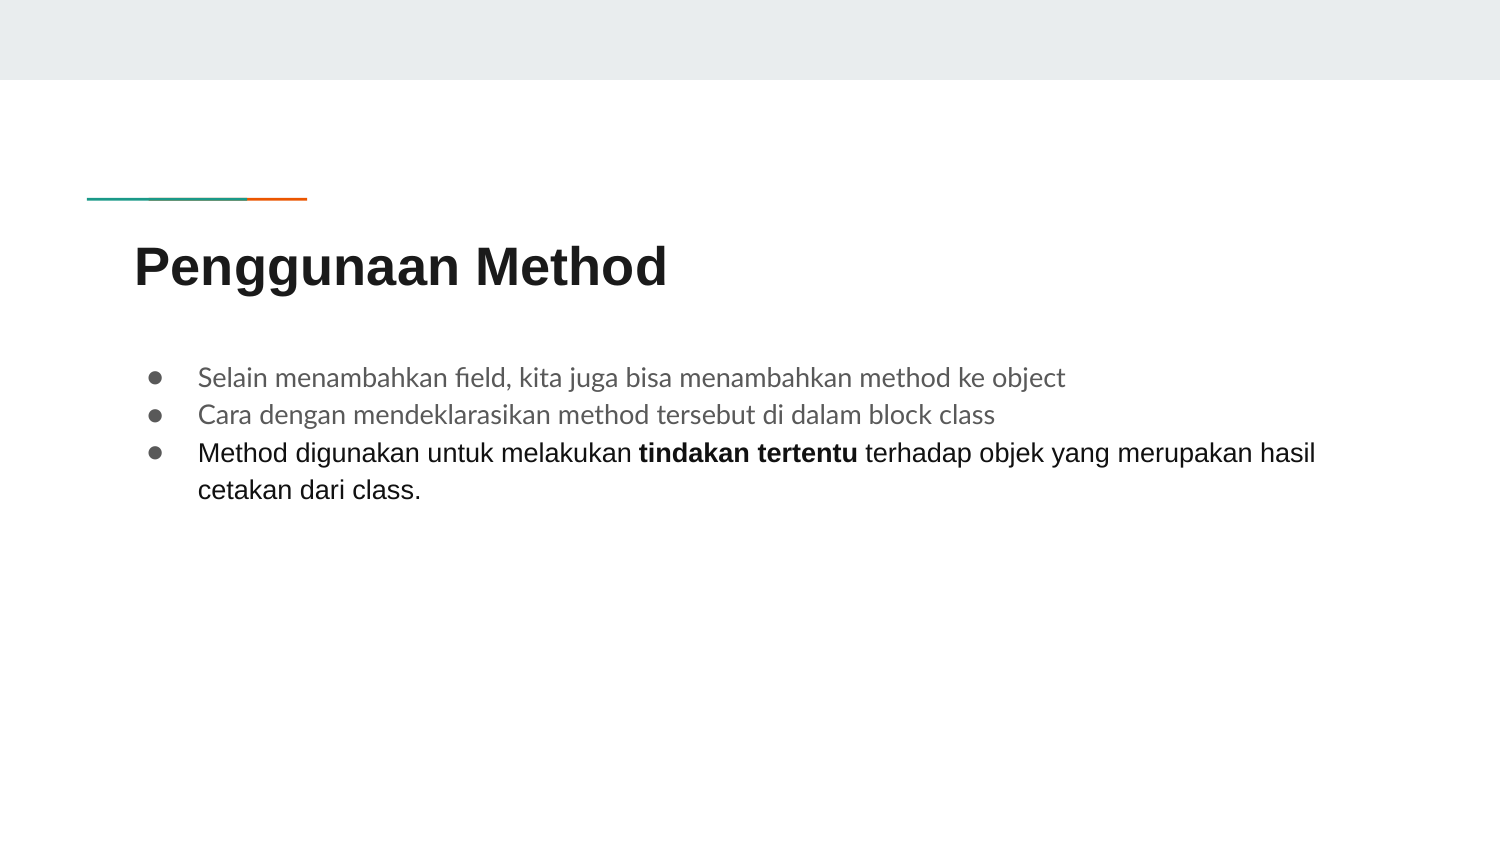

# Penggunaan Method
Selain menambahkan field, kita juga bisa menambahkan method ke object
Cara dengan mendeklarasikan method tersebut di dalam block class
Method digunakan untuk melakukan tindakan tertentu terhadap objek yang merupakan hasil cetakan dari class.